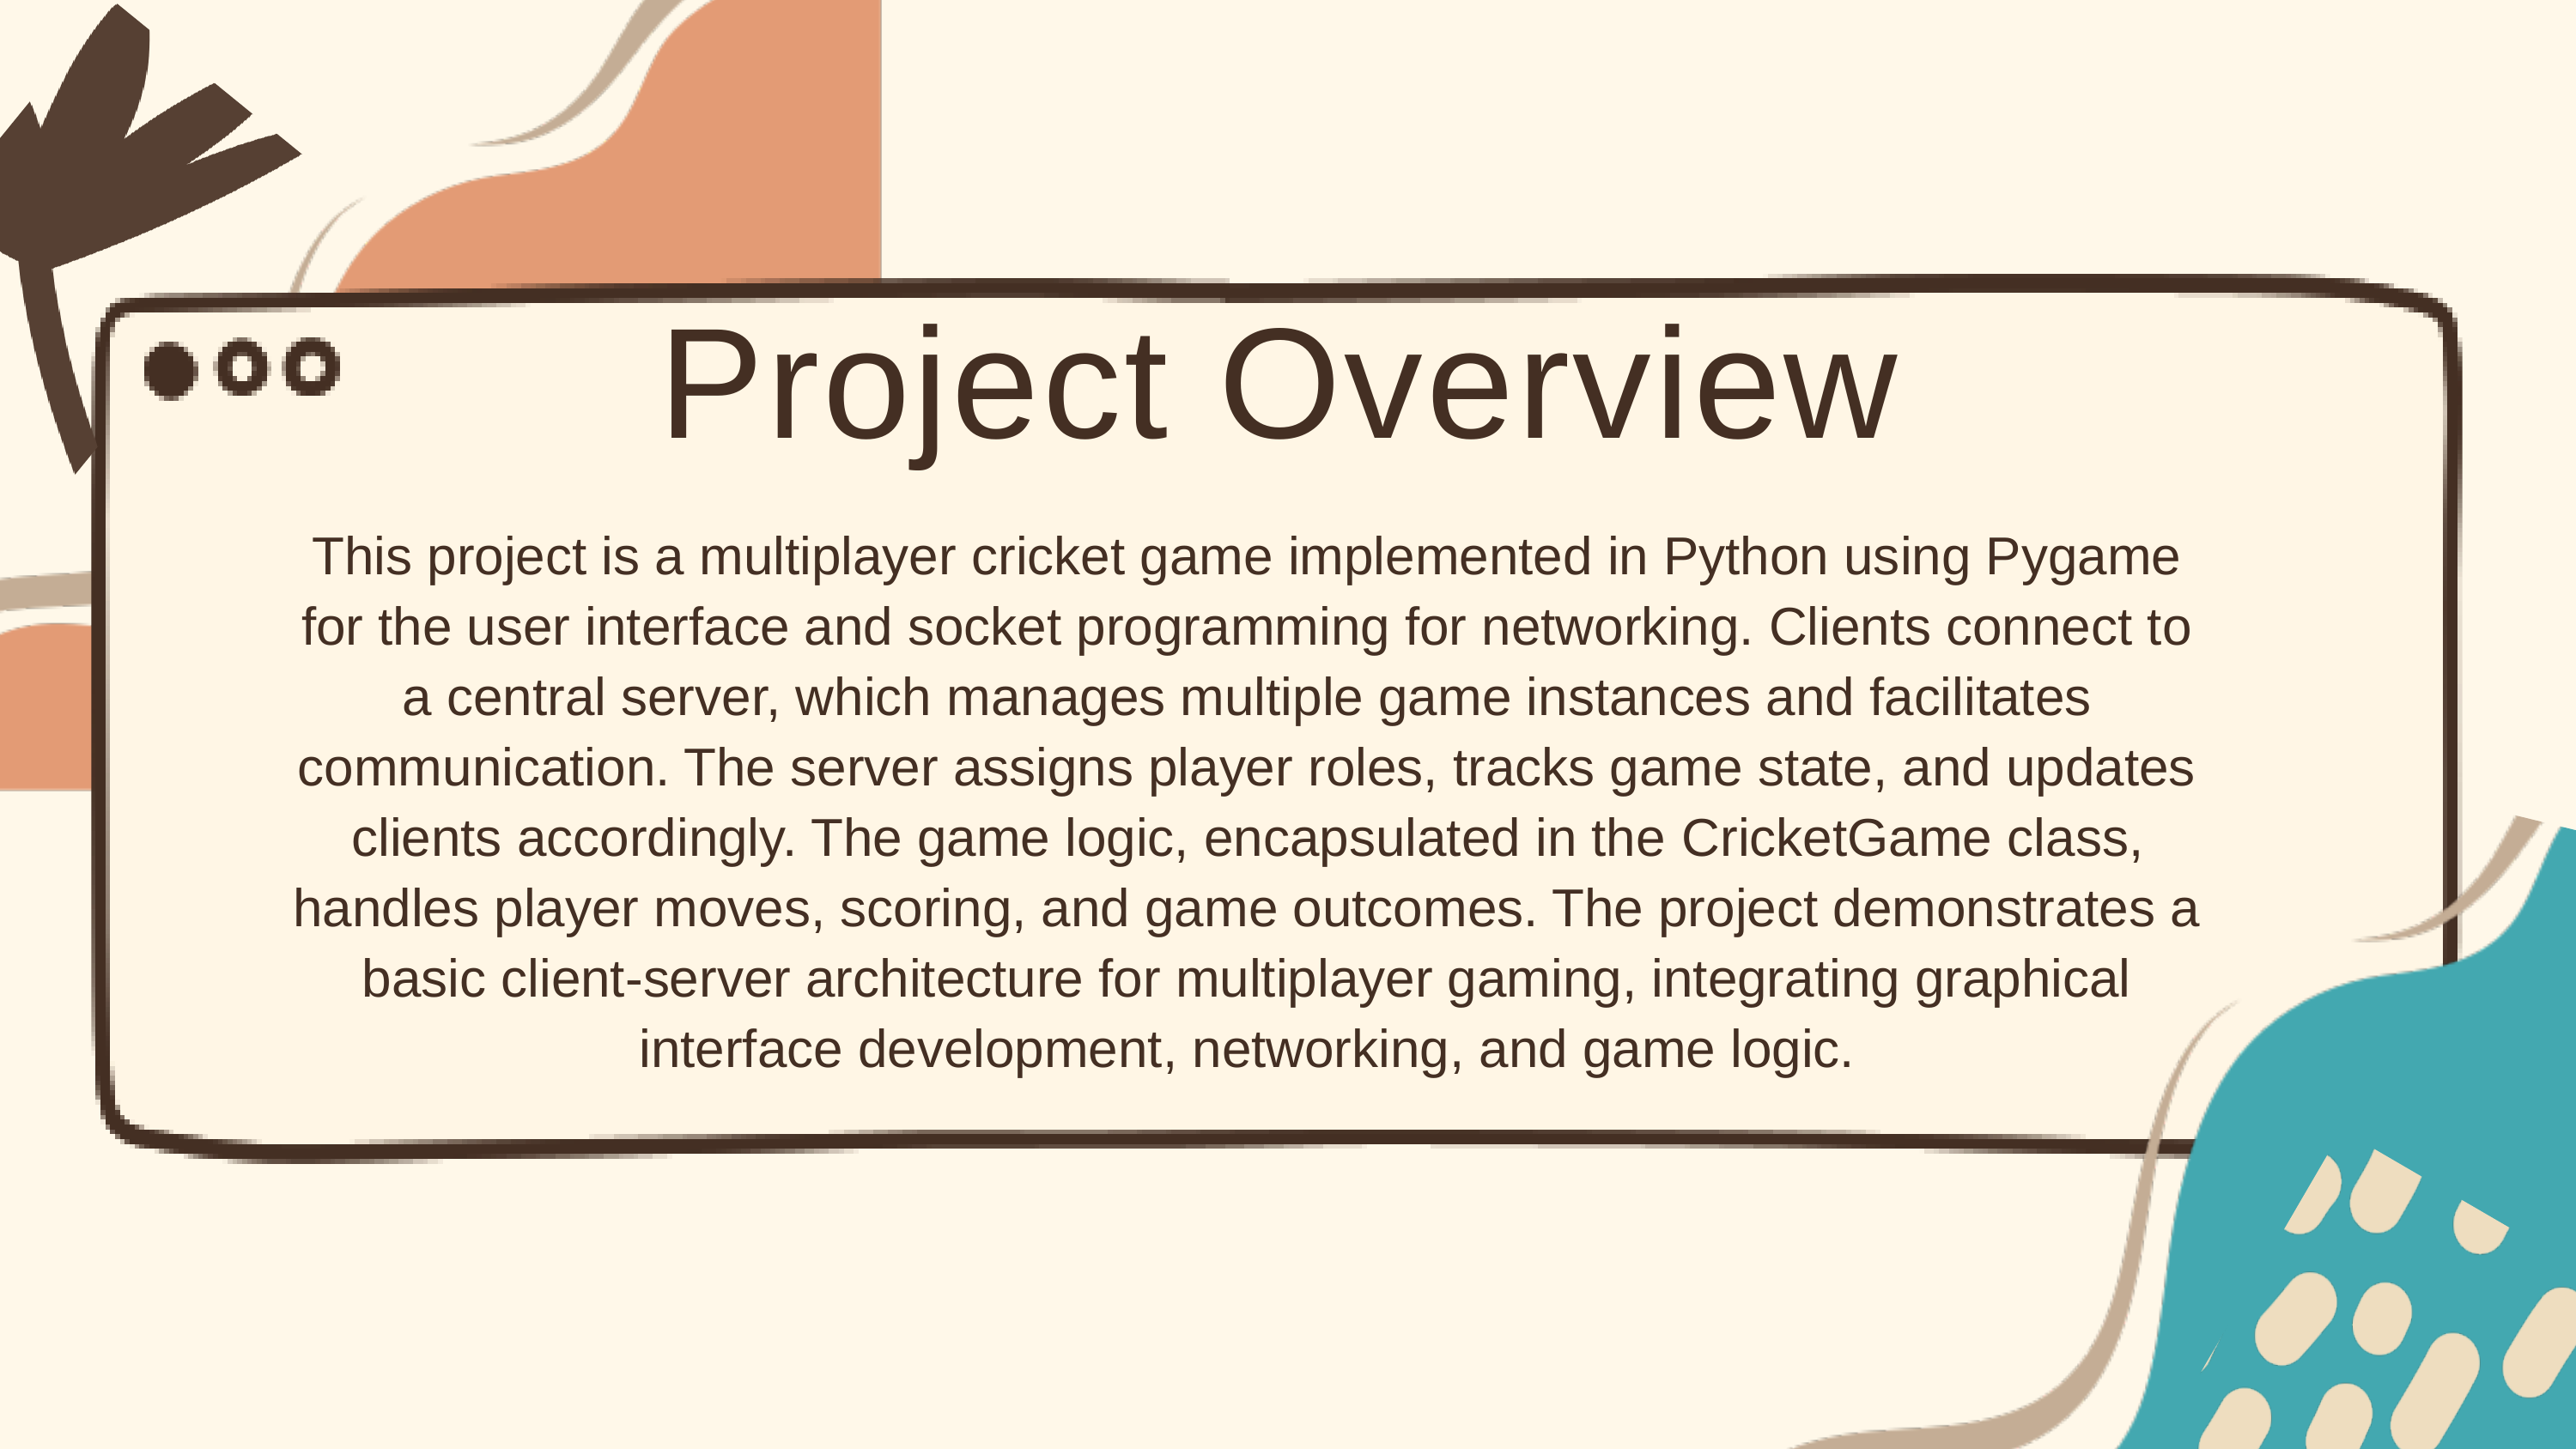

Project Overview
This project is a multiplayer cricket game implemented in Python using Pygame for the user interface and socket programming for networking. Clients connect to a central server, which manages multiple game instances and facilitates communication. The server assigns player roles, tracks game state, and updates clients accordingly. The game logic, encapsulated in the CricketGame class, handles player moves, scoring, and game outcomes. The project demonstrates a basic client-server architecture for multiplayer gaming, integrating graphical interface development, networking, and game logic.